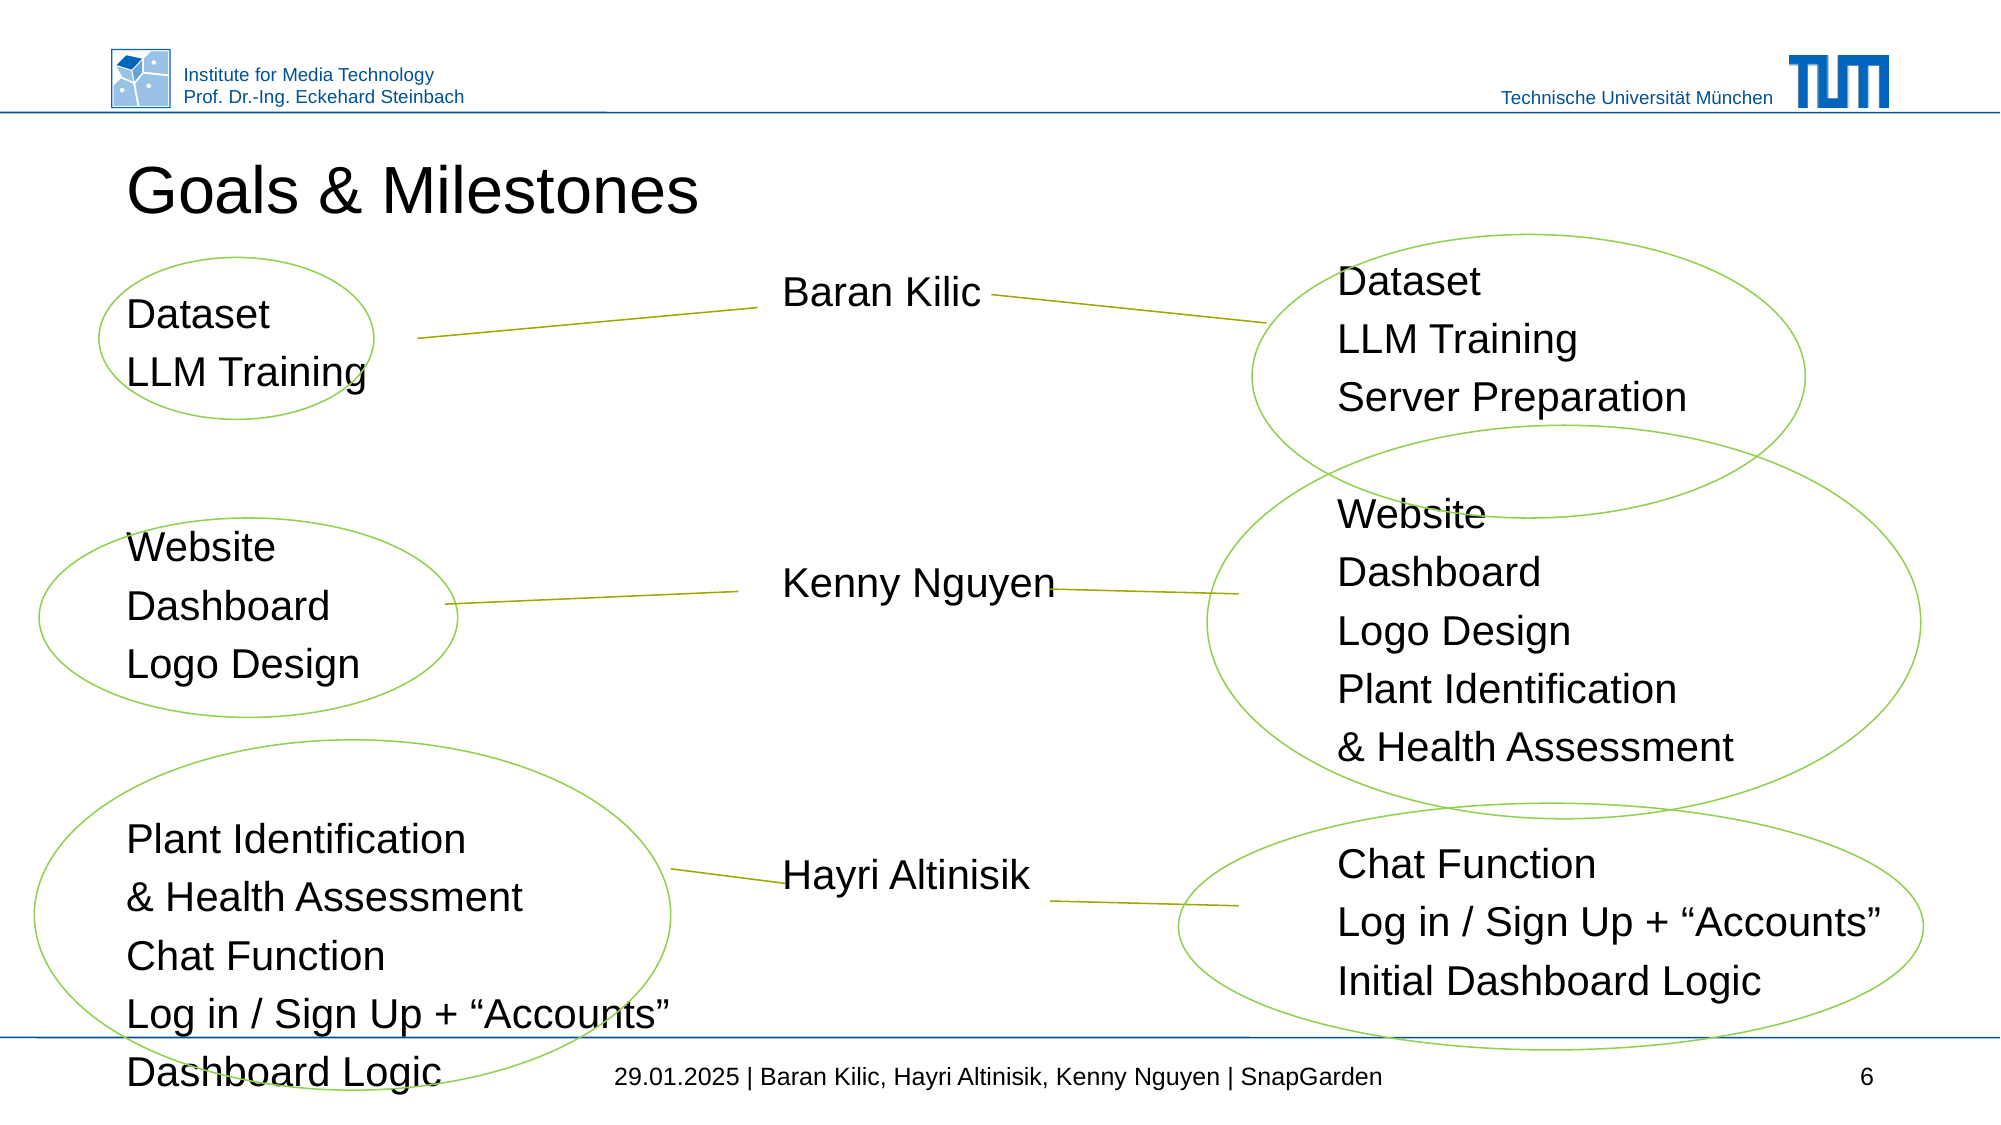

# Goals & Milestones

Dataset
LLM Training
Server Preparation

Website
Dashboard
Logo Design
Plant Identification
& Health Assessment

Chat Function
Log in / Sign Up + “Accounts”
Initial Dashboard Logic

Baran Kilic

Kenny Nguyen

Hayri Altinisik

Dataset
LLM Training

Website
Dashboard
Logo Design

Plant Identification
& Health Assessment
Chat Function
Log in / Sign Up + “Accounts”
Dashboard Logic

29.01.2025 | Baran Kilic, Hayri Altinisik, Kenny Nguyen | SnapGarden
6